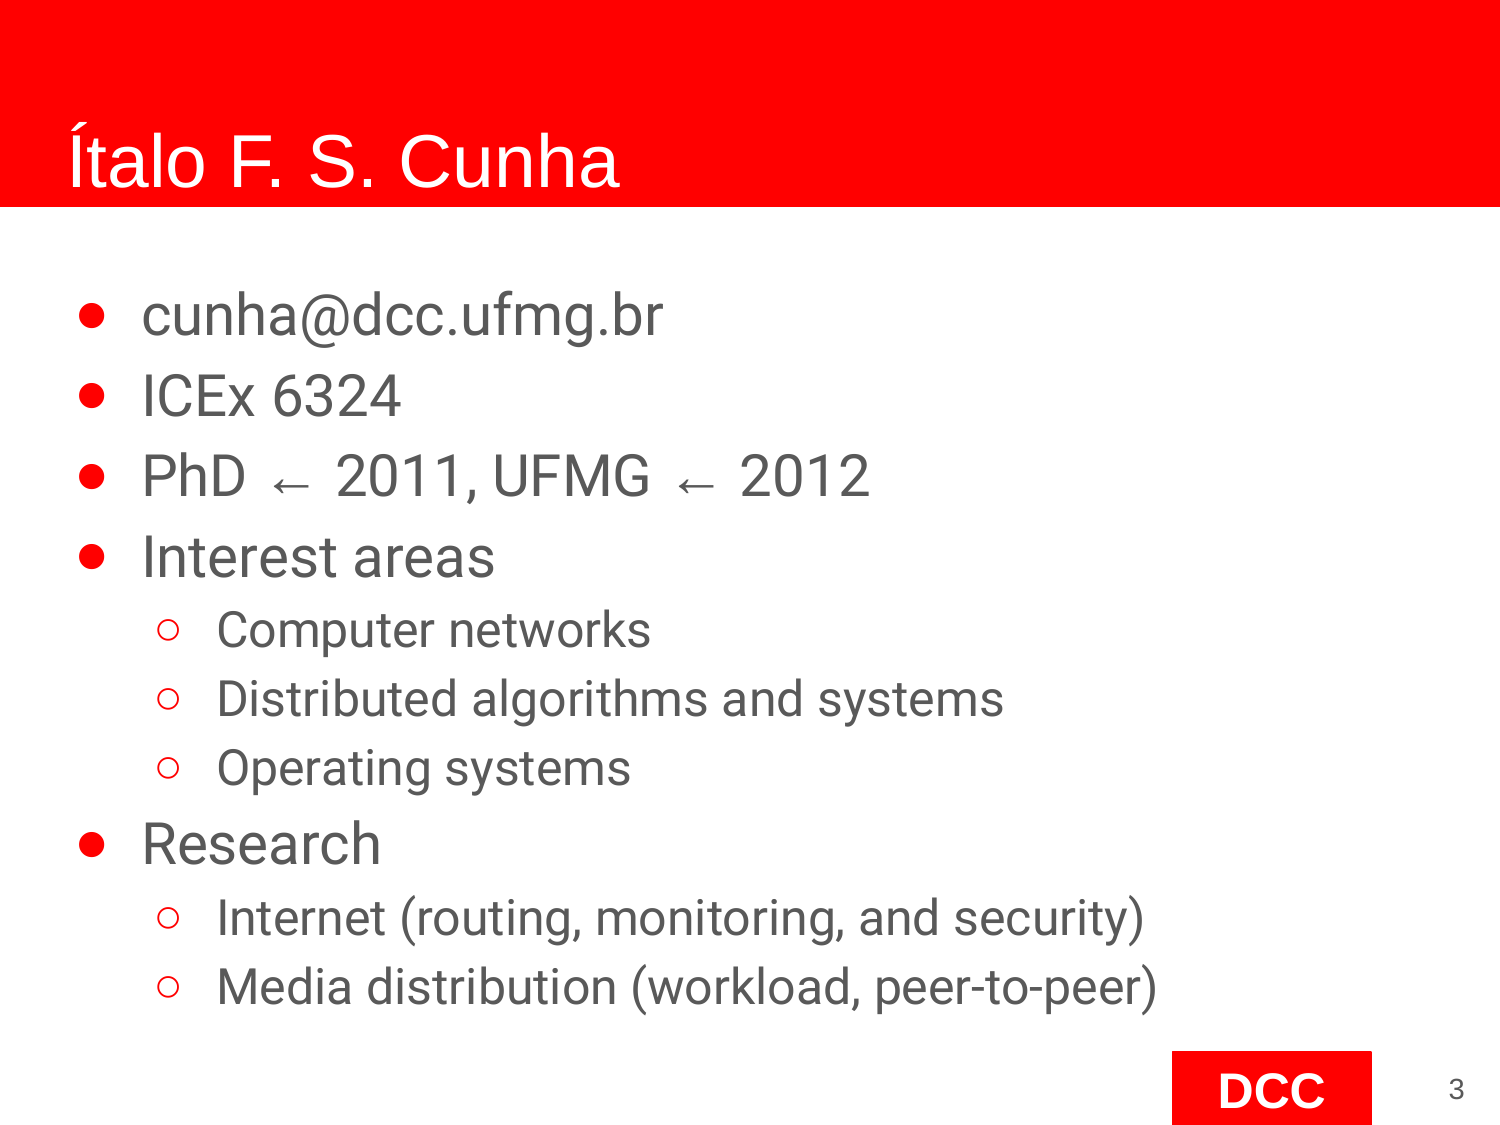

# Ítalo F. S. Cunha
cunha@dcc.ufmg.br
ICEx 6324
PhD ← 2011, UFMG ← 2012
Interest areas
Computer networks
Distributed algorithms and systems
Operating systems
Research
Internet (routing, monitoring, and security)
Media distribution (workload, peer-to-peer)
3